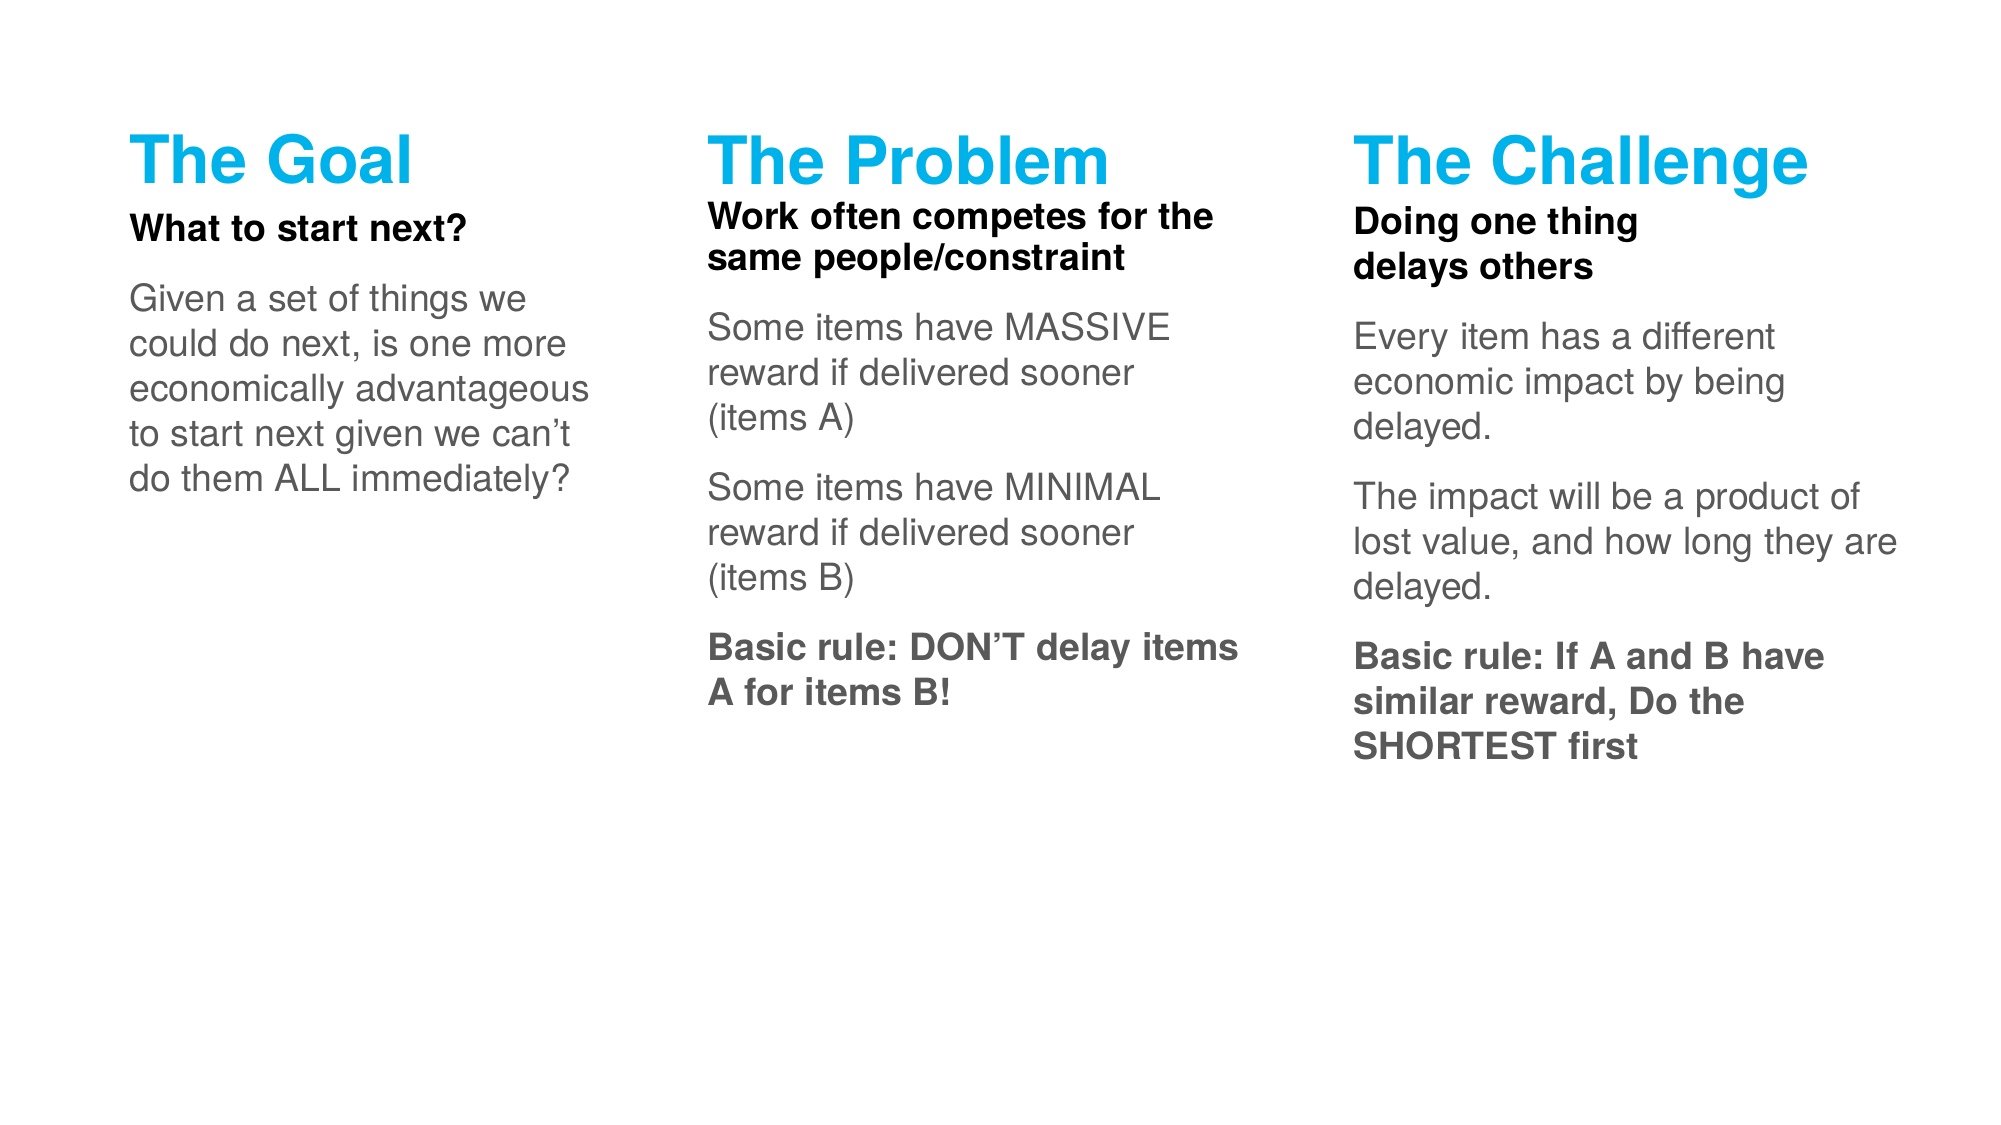

The Goal
What to start next?
Given a set of things we could do next, is one more economically advantageous to start next given we can’t do them ALL immediately?
The Problem
Work often competes for the same people/constraint
Some items have MASSIVE reward if delivered sooner (items A)
Some items have MINIMAL reward if delivered sooner (items B)
Basic rule: DON’T delay items A for items B!
The Challenge
Doing one thing
delays others
Every item has a different economic impact by being delayed.
The impact will be a product of lost value, and how long they are delayed.
Basic rule: If A and B have similar reward, Do the SHORTEST first